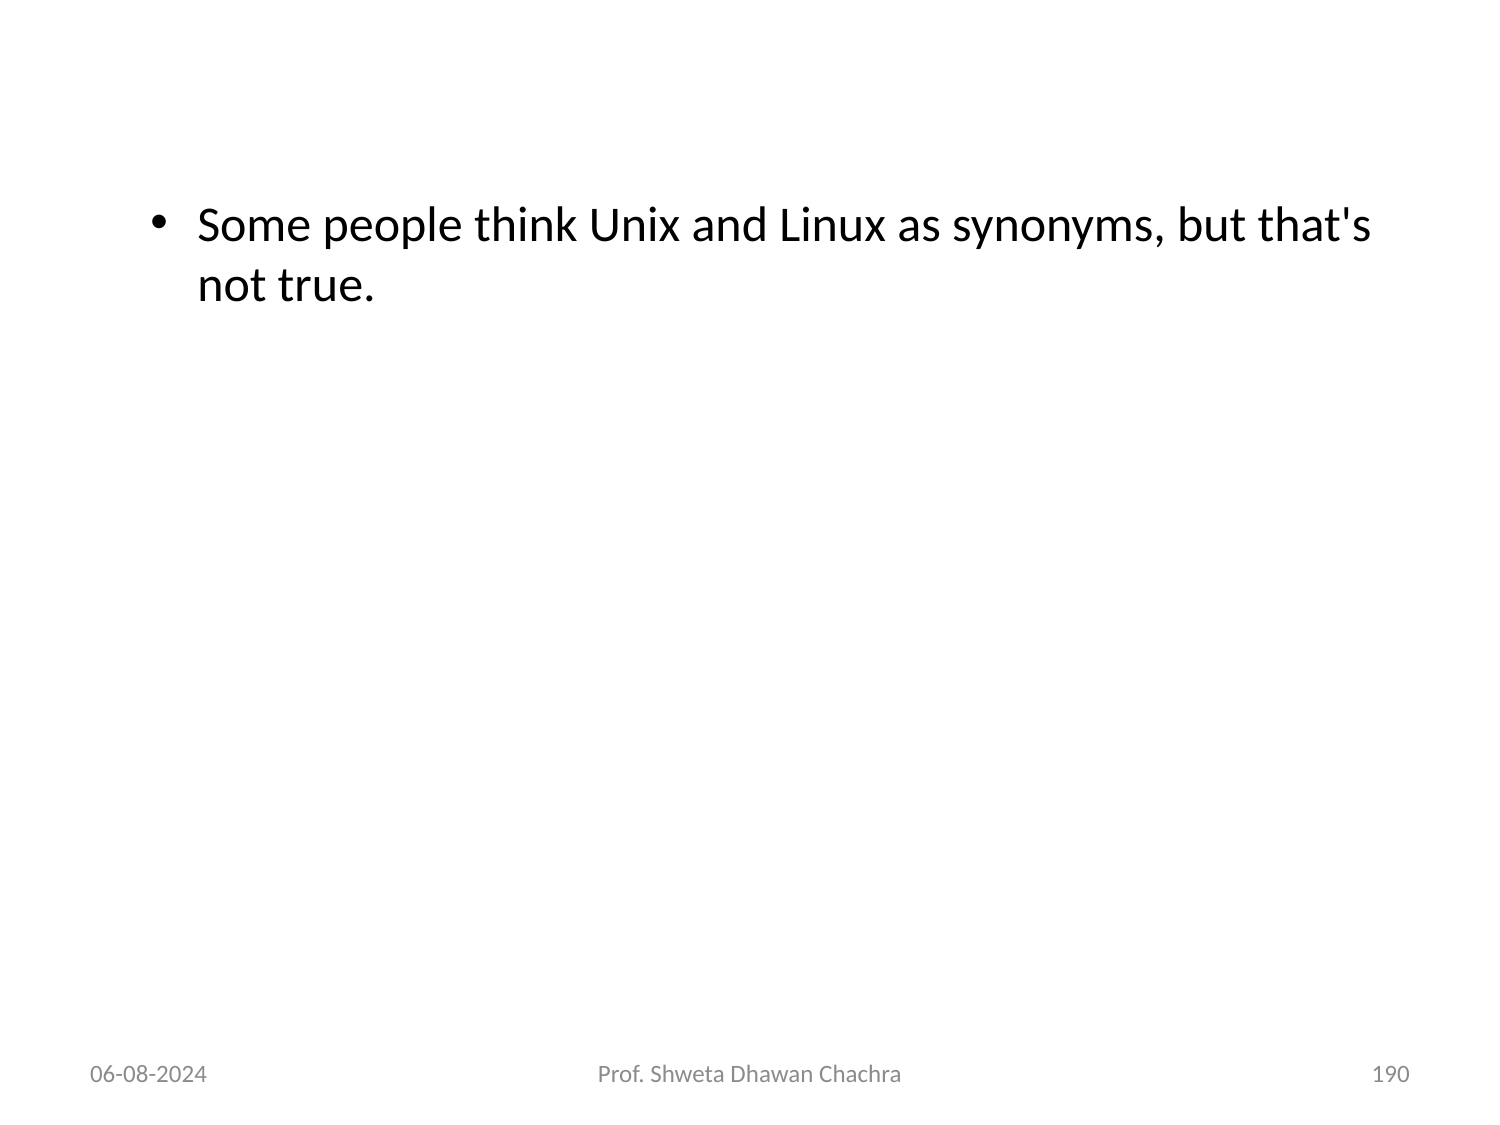

Some people think Unix and Linux as synonyms, but that's not true.

06-08-2024
Prof. Shweta Dhawan Chachra
190